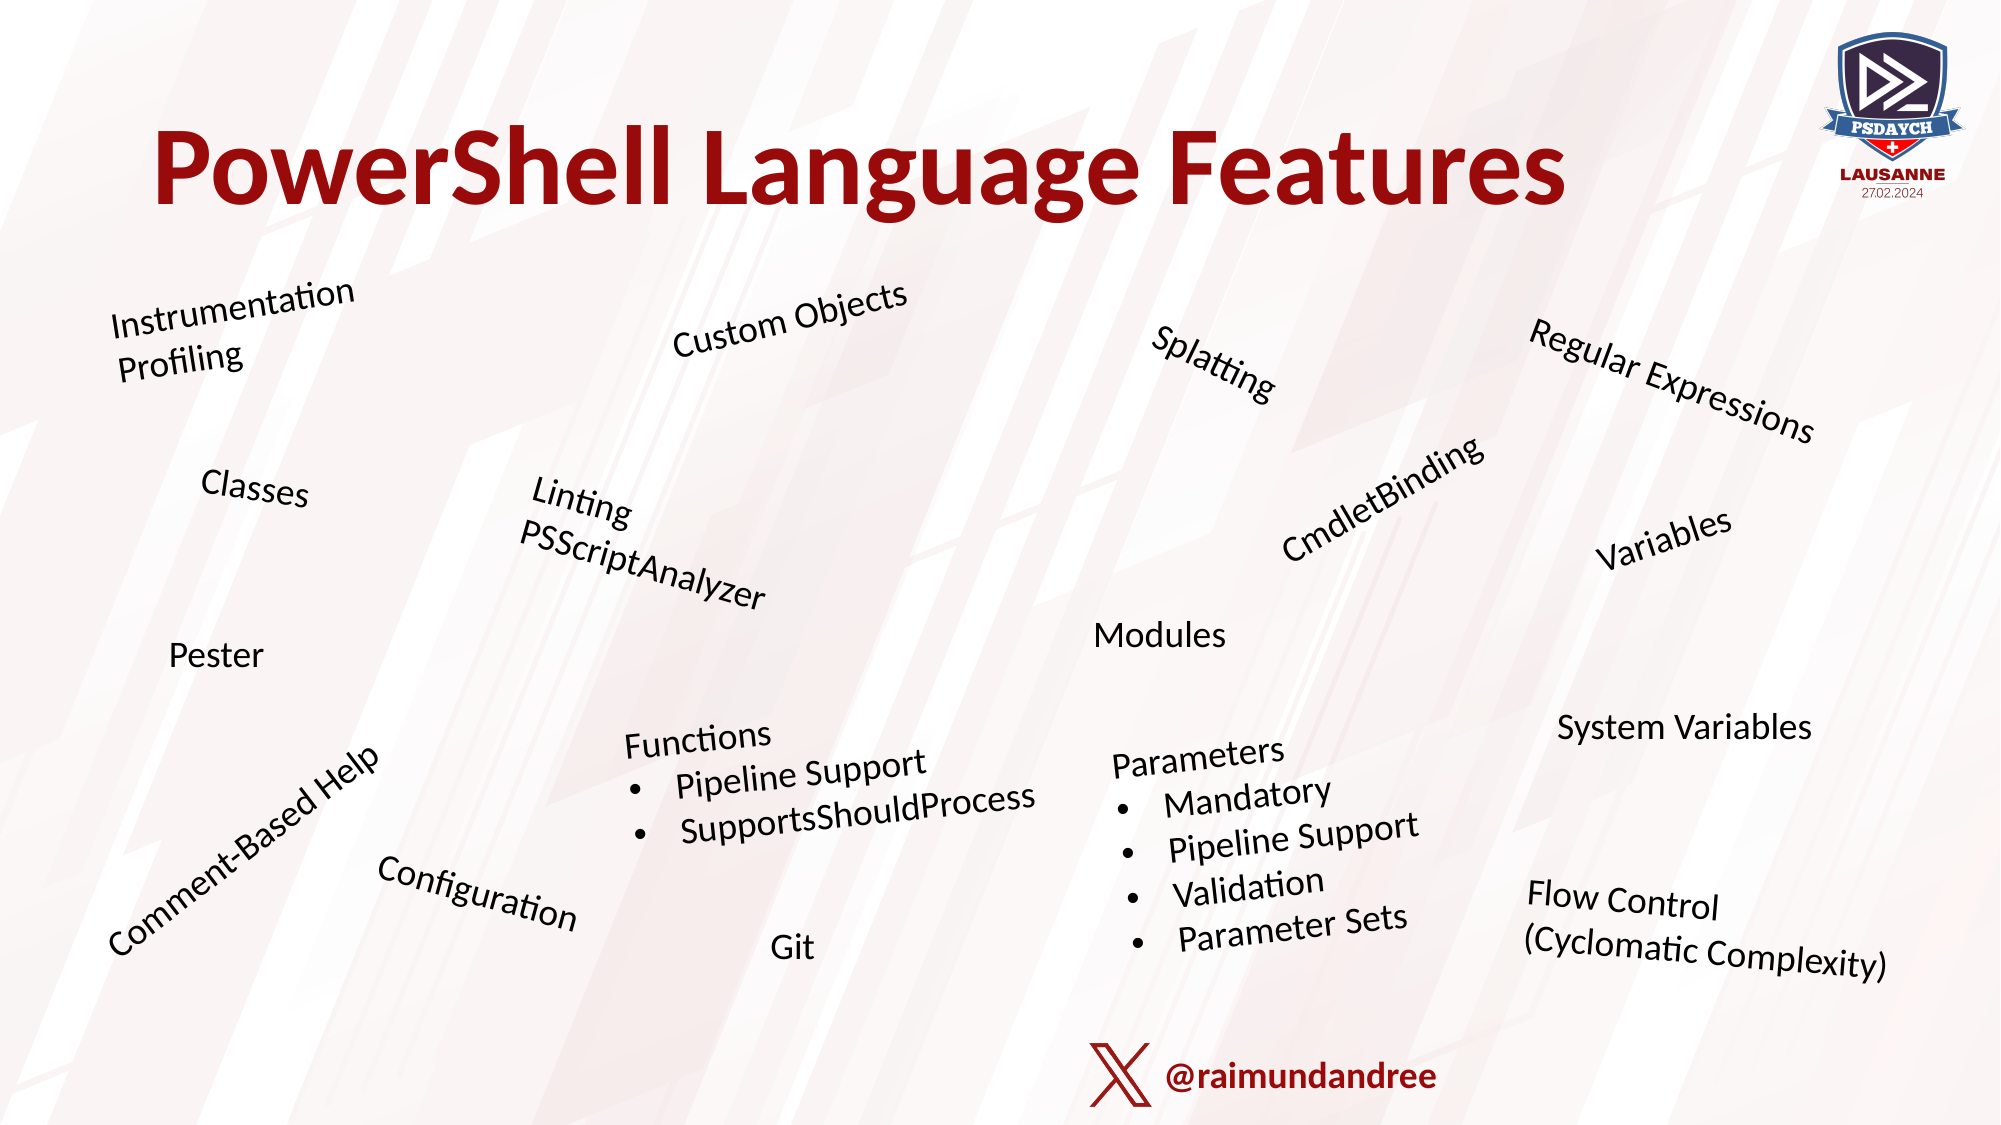

# PowerShell Language Features
Instrumentation
Profiling
Custom Objects
Splatting
Regular Expressions
Classes
CmdletBinding
Linting
PSScriptAnalyzer
Variables
Modules
Pester
Functions
Pipeline Support
SupportsShouldProcess

System Variables
Parameters
Mandatory
Pipeline Support
Validation
Parameter Sets

Comment-Based Help
Configuration
Flow Control
(Cyclomatic Complexity)
Git